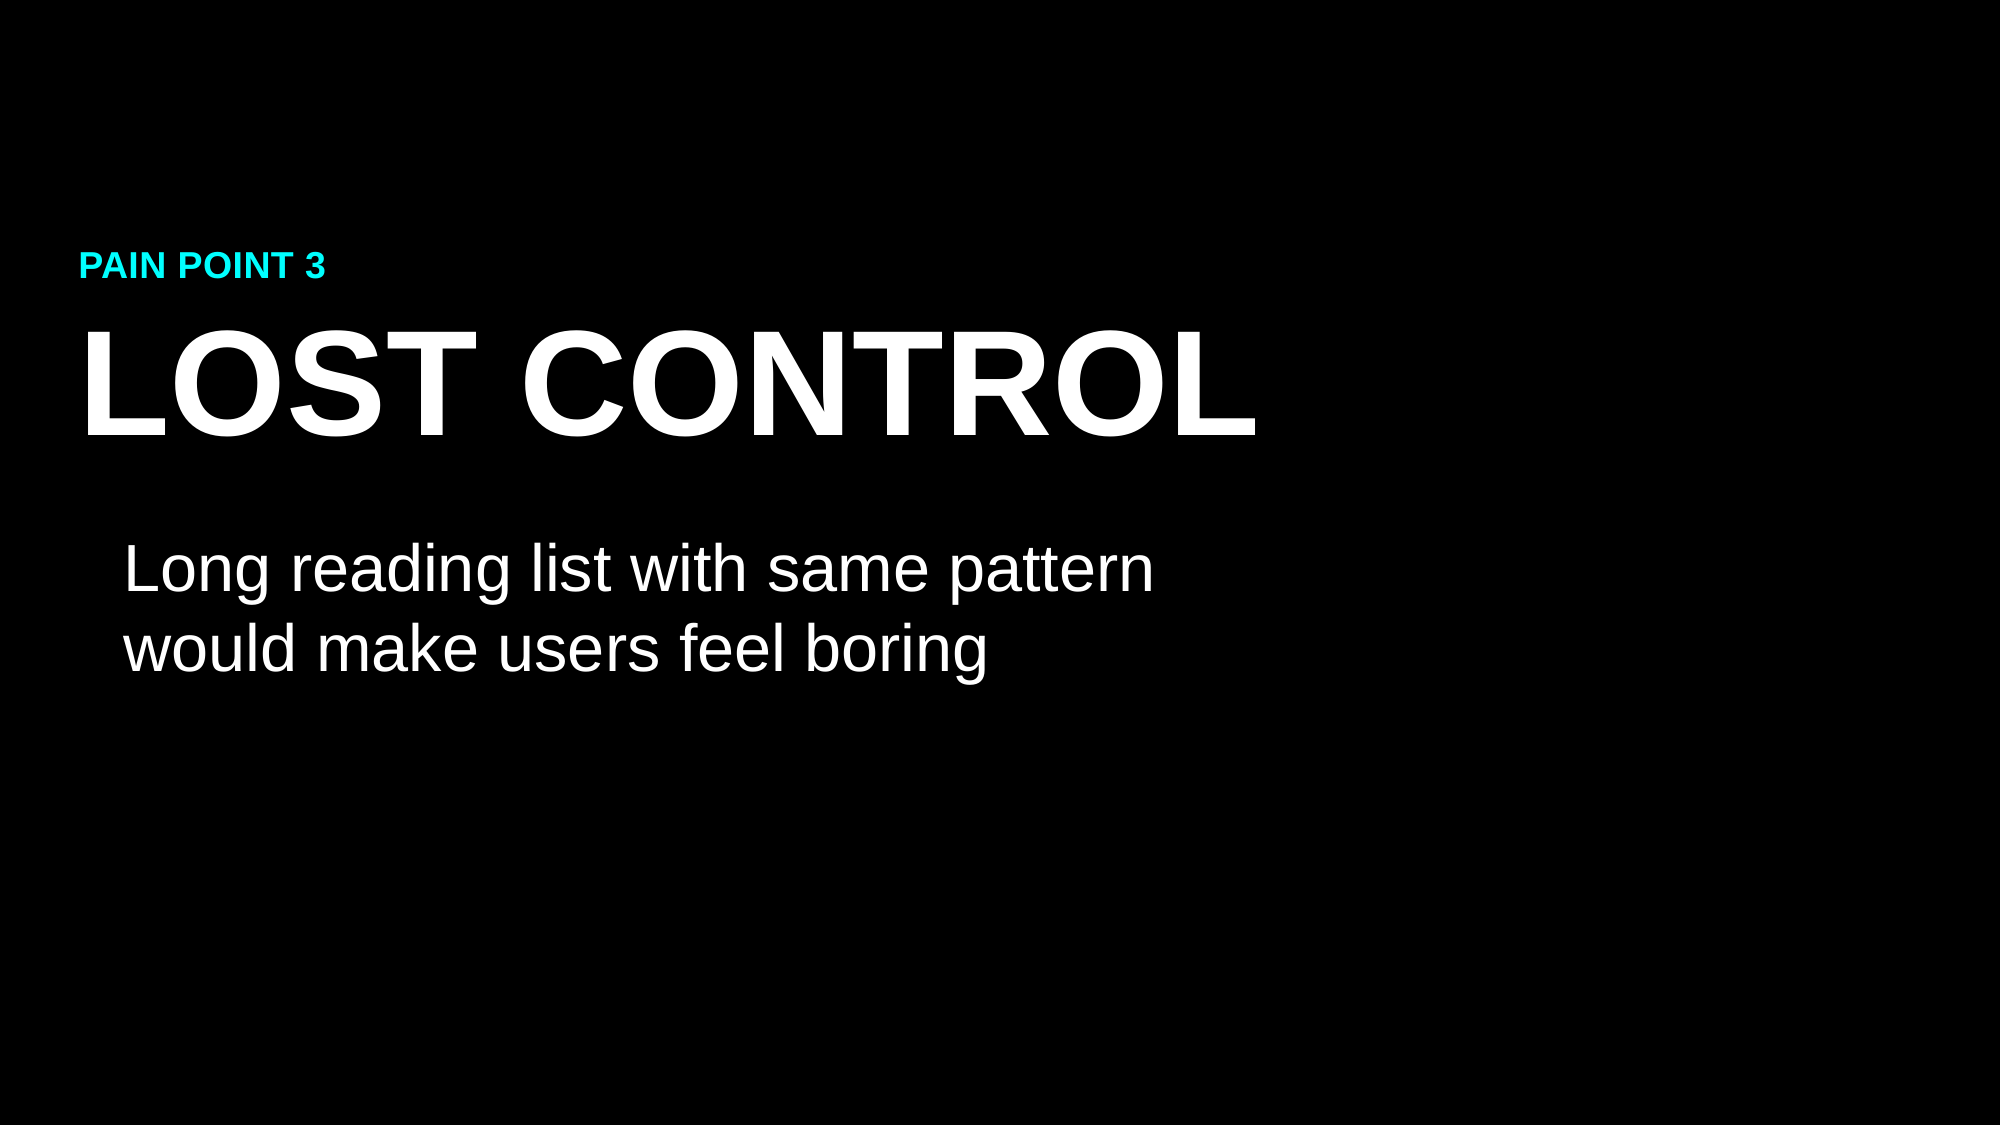

PAIN POINT 3
LOST CONTROL
Long reading list with same pattern would make users feel boring